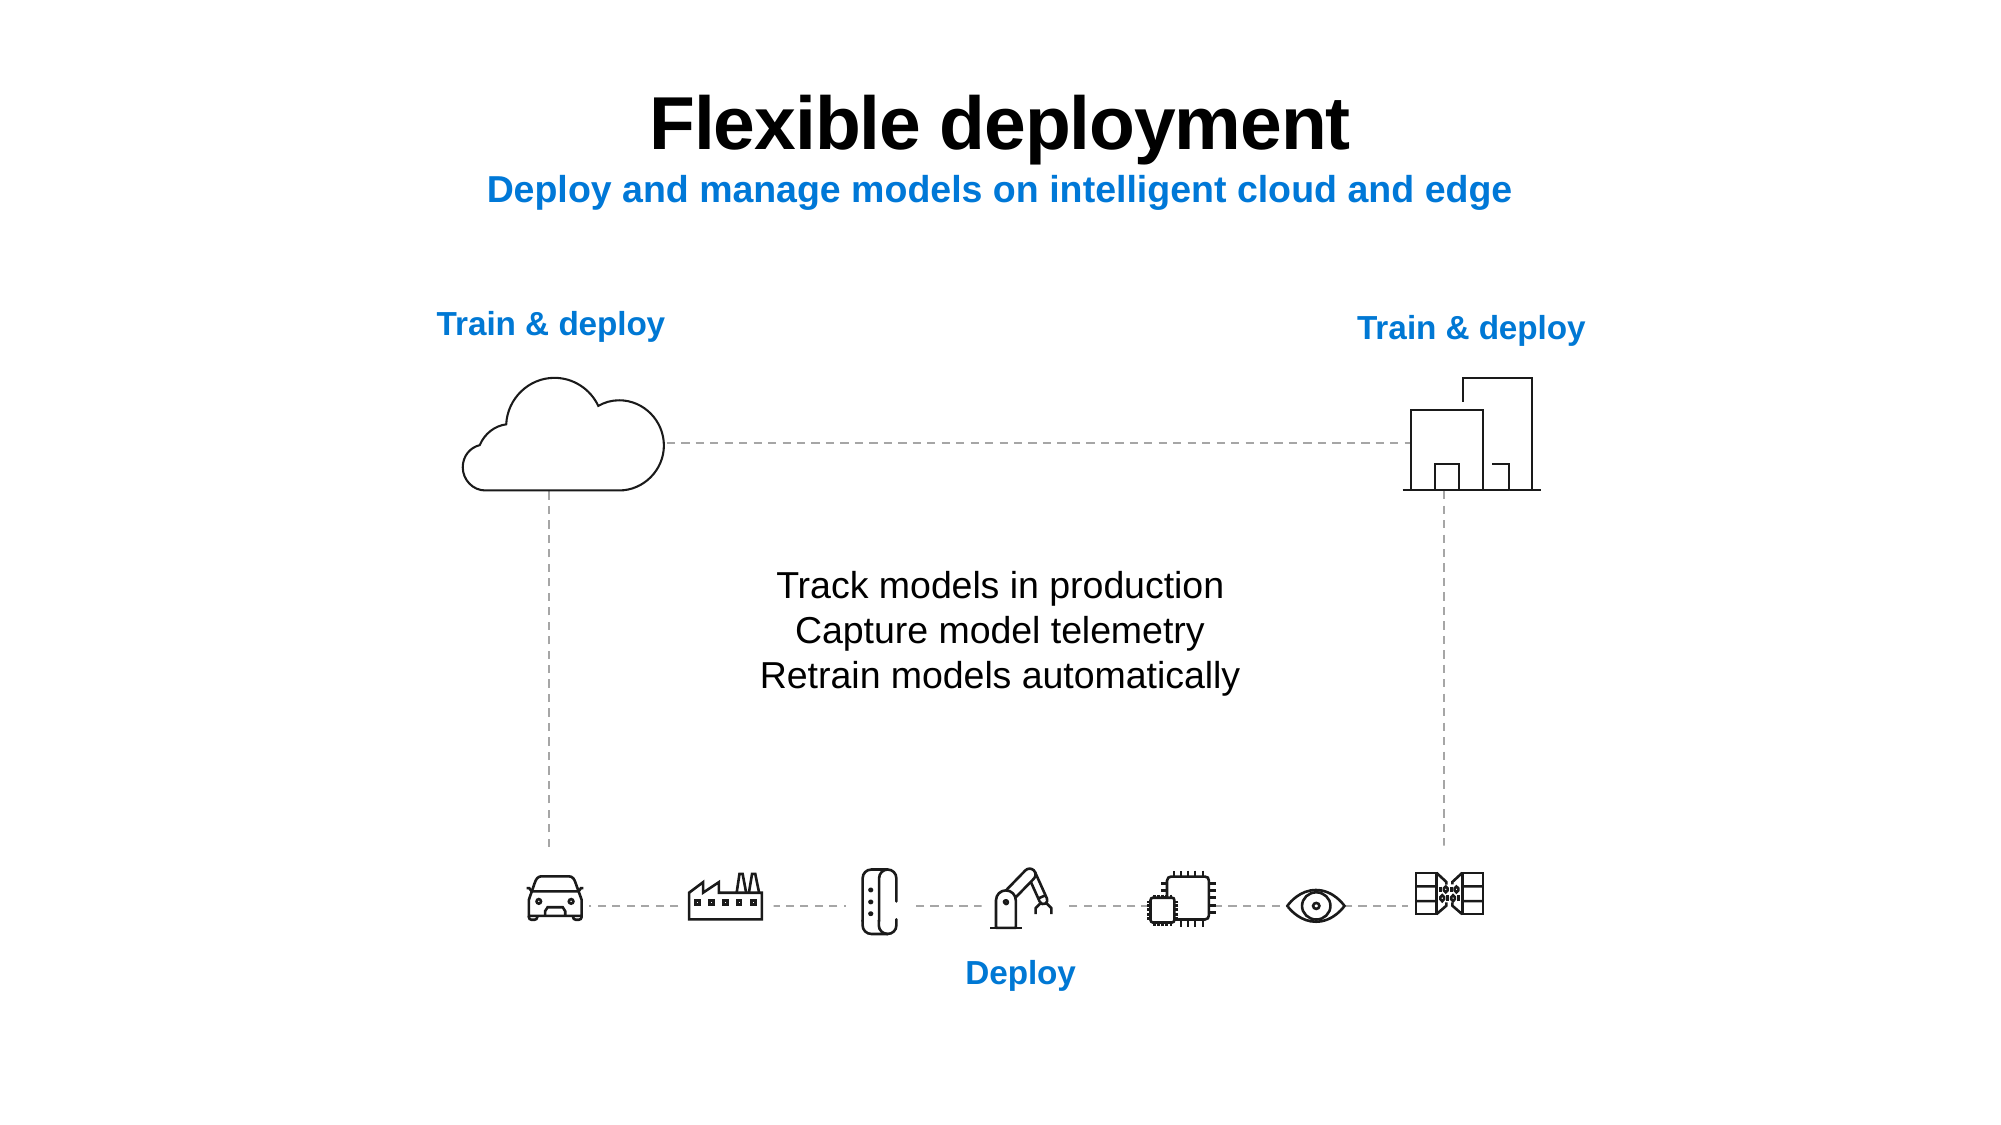

# Flexible deployment Deploy and manage models on intelligent cloud and edge
Train & deploy
Train & deploy

Track models in production
Capture model telemetry
Retrain models automatically

Deploy